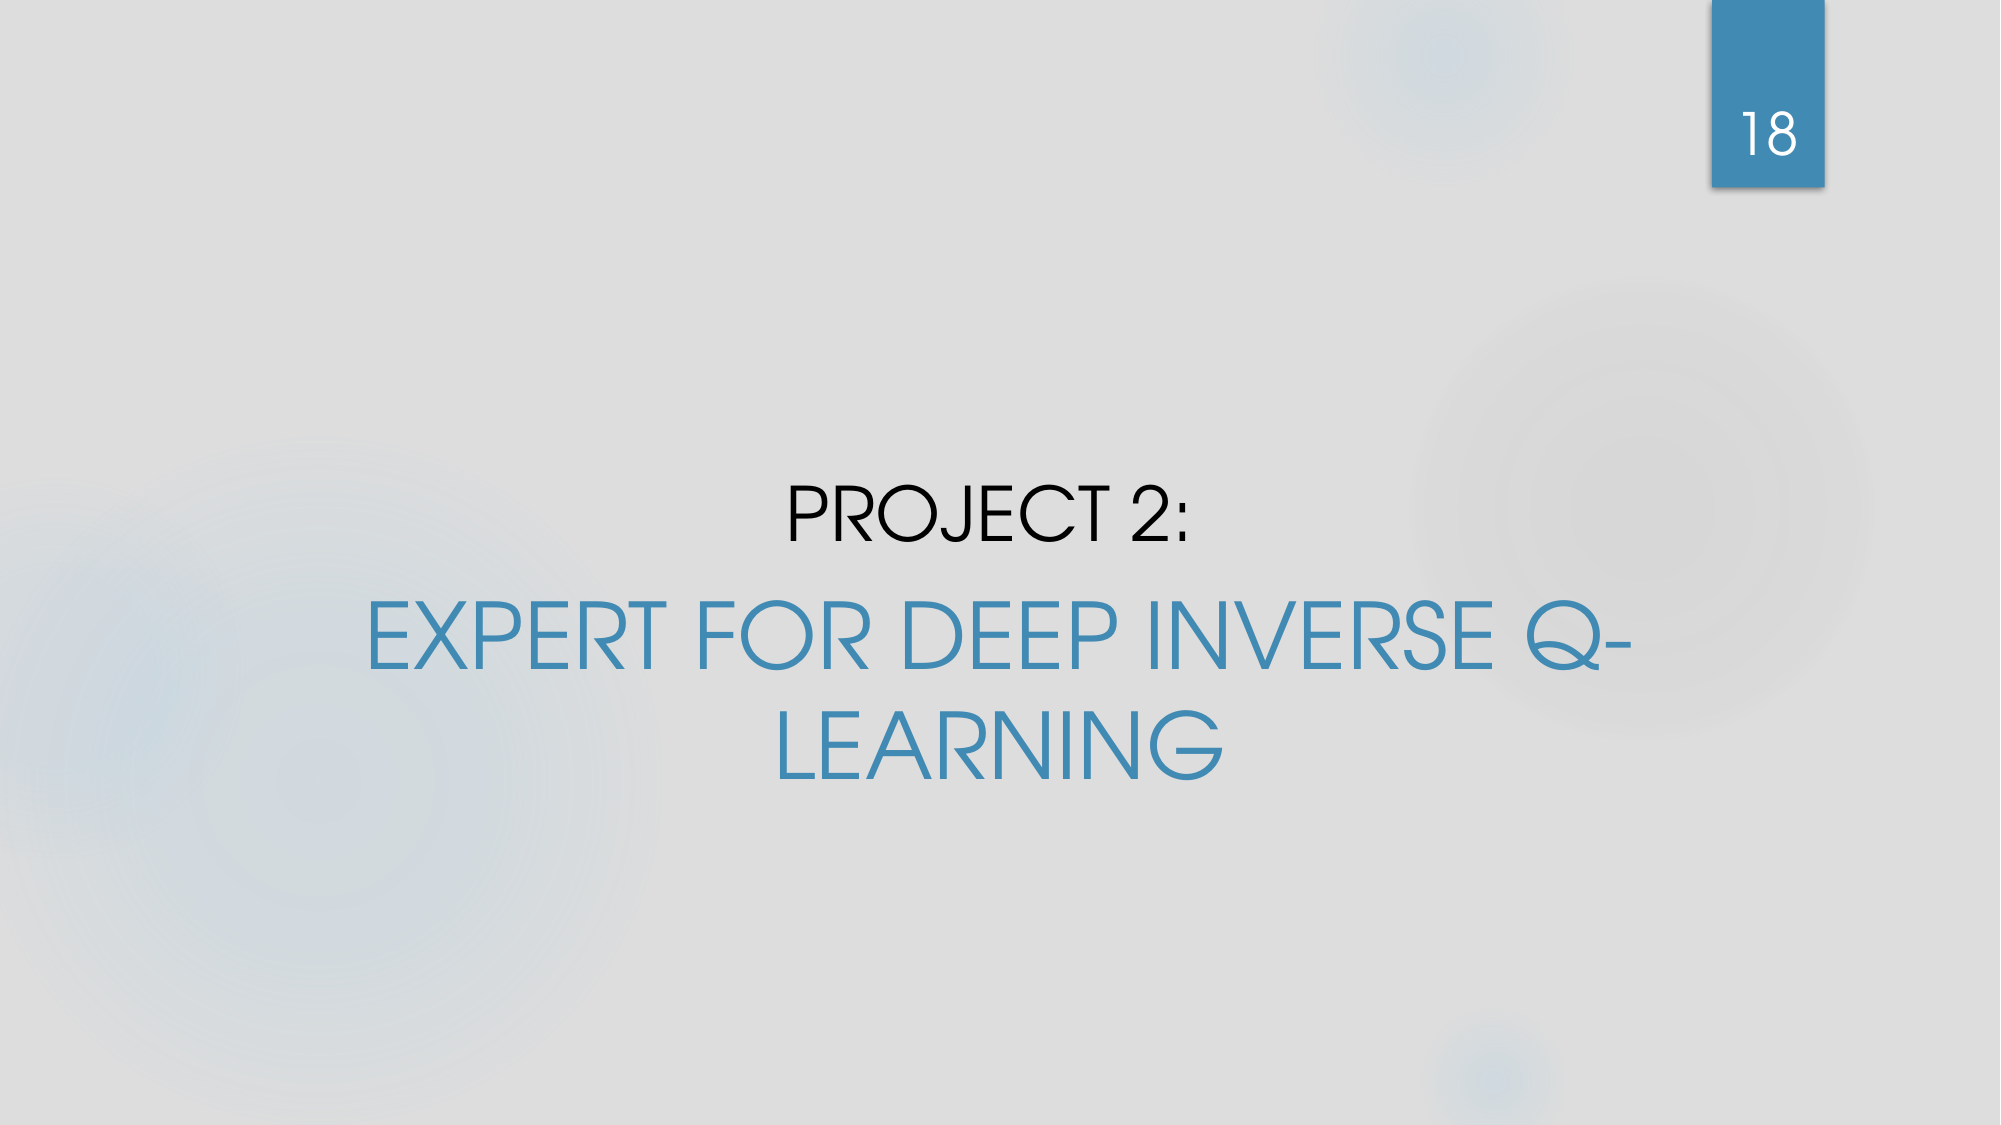

18
Project 2:
Expert for Deep inverse q-learning